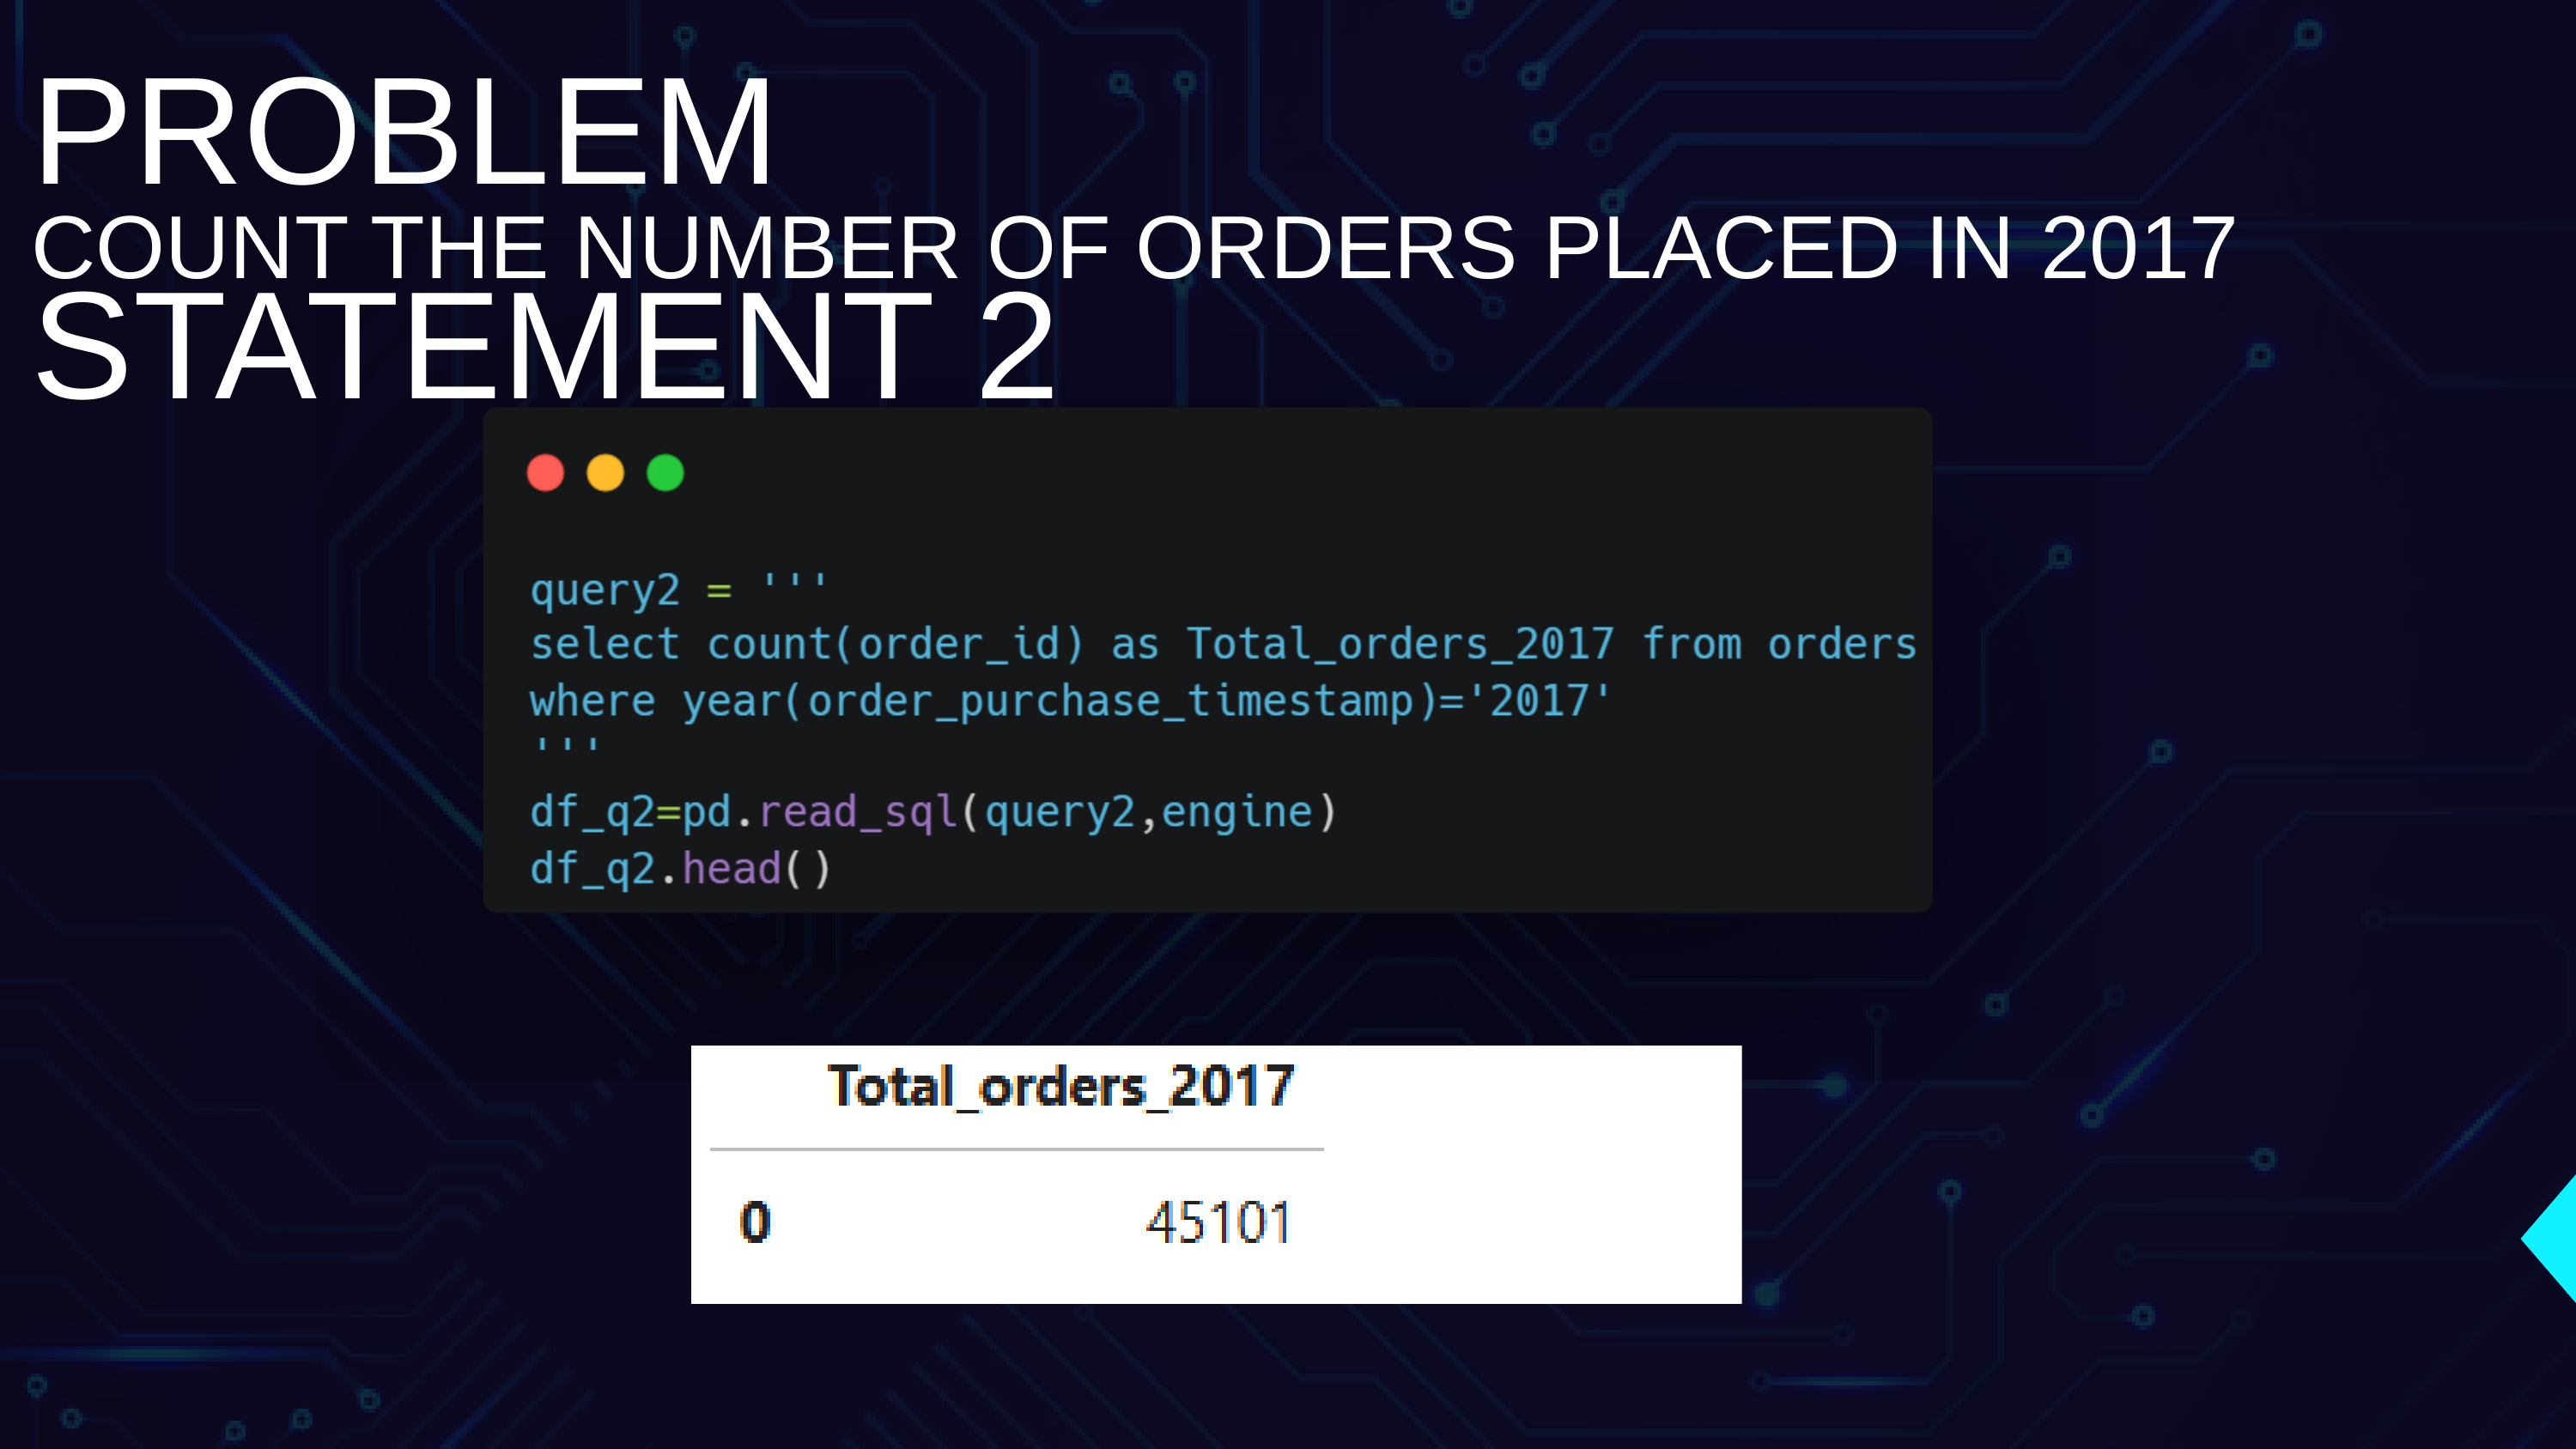

PROBLEM STATEMENT 2
COUNT THE NUMBER OF ORDERS PLACED IN 2017